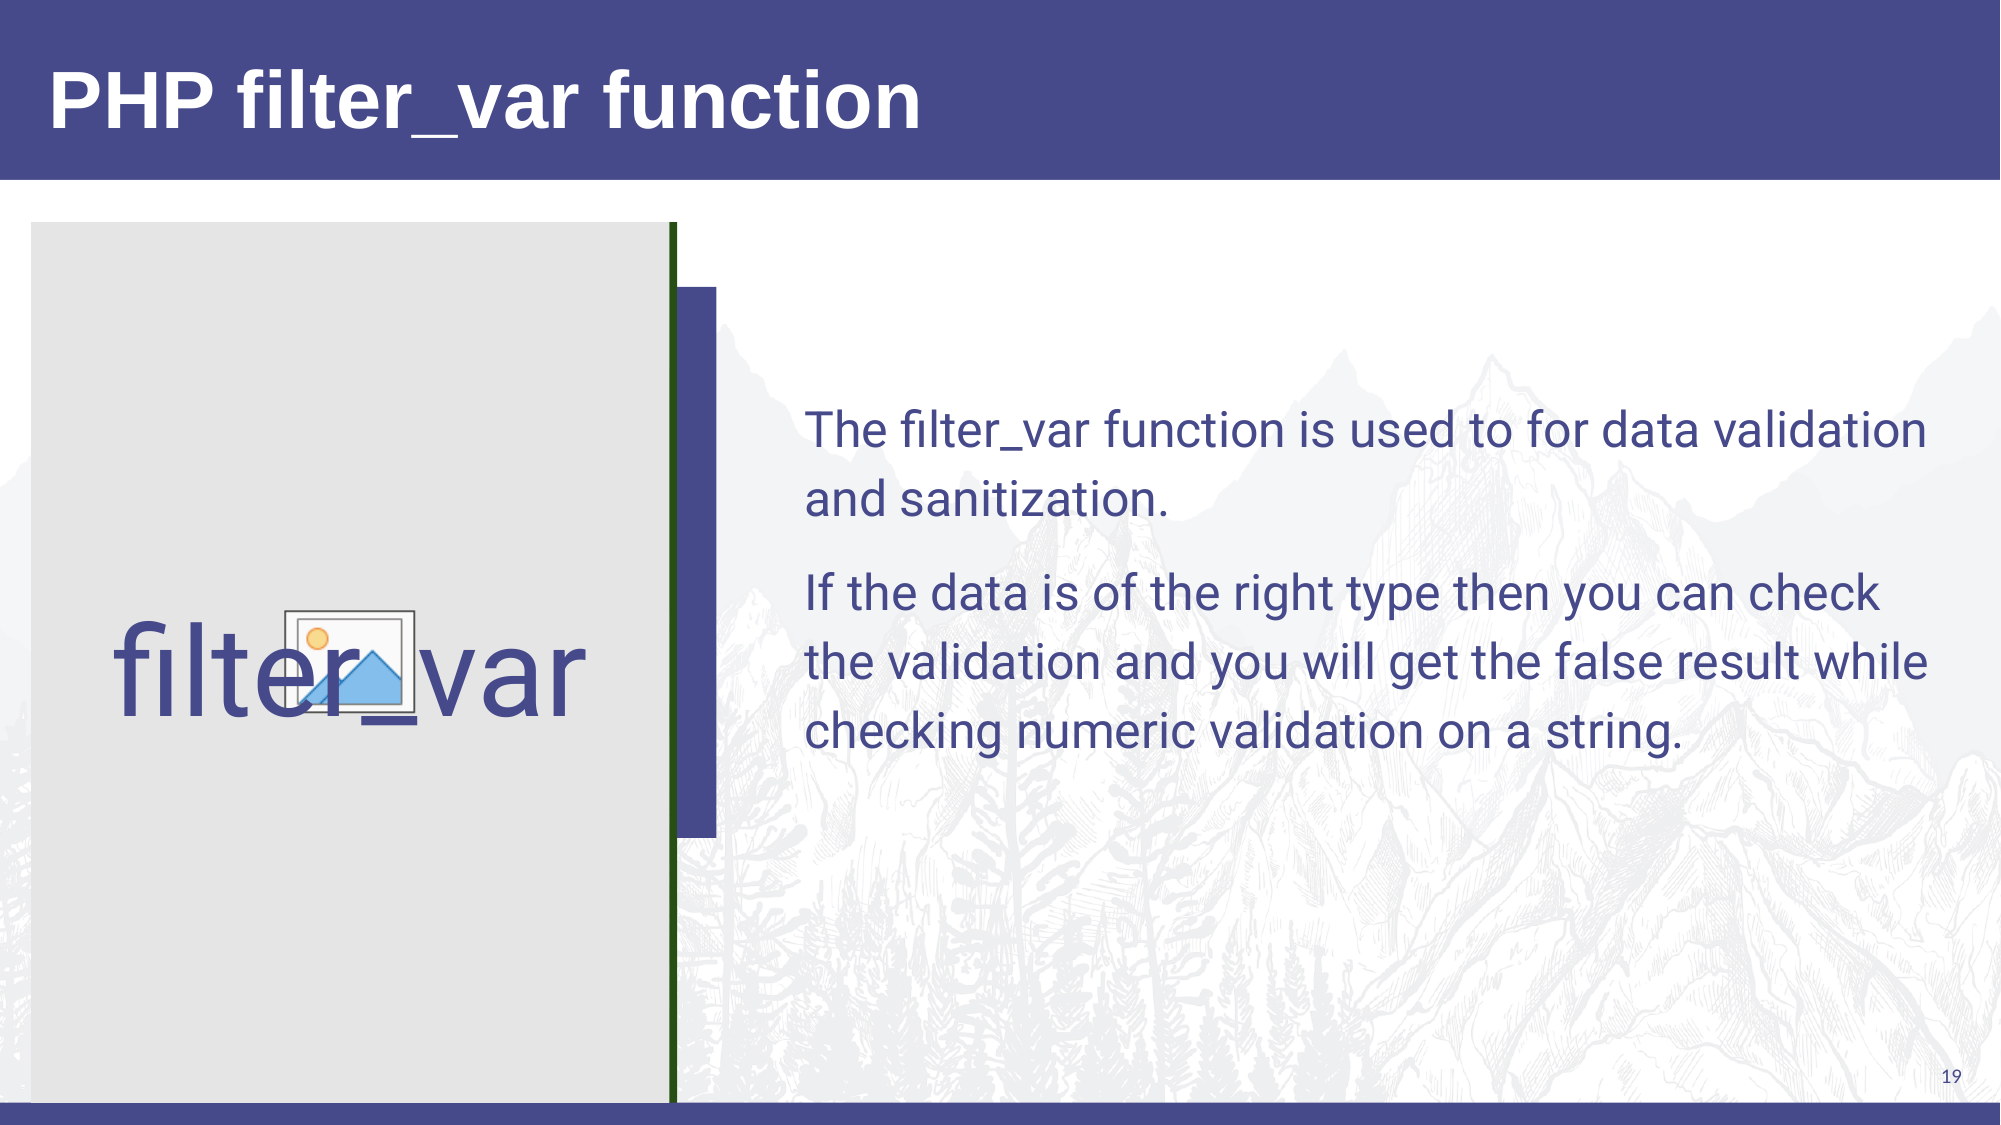

# PHP filter_var function

The filter_var function is used to for data validation and sanitization.
If the data is of the right type then you can check the validation and you will get the false result while checking numeric validation on a string.

filter_var
19